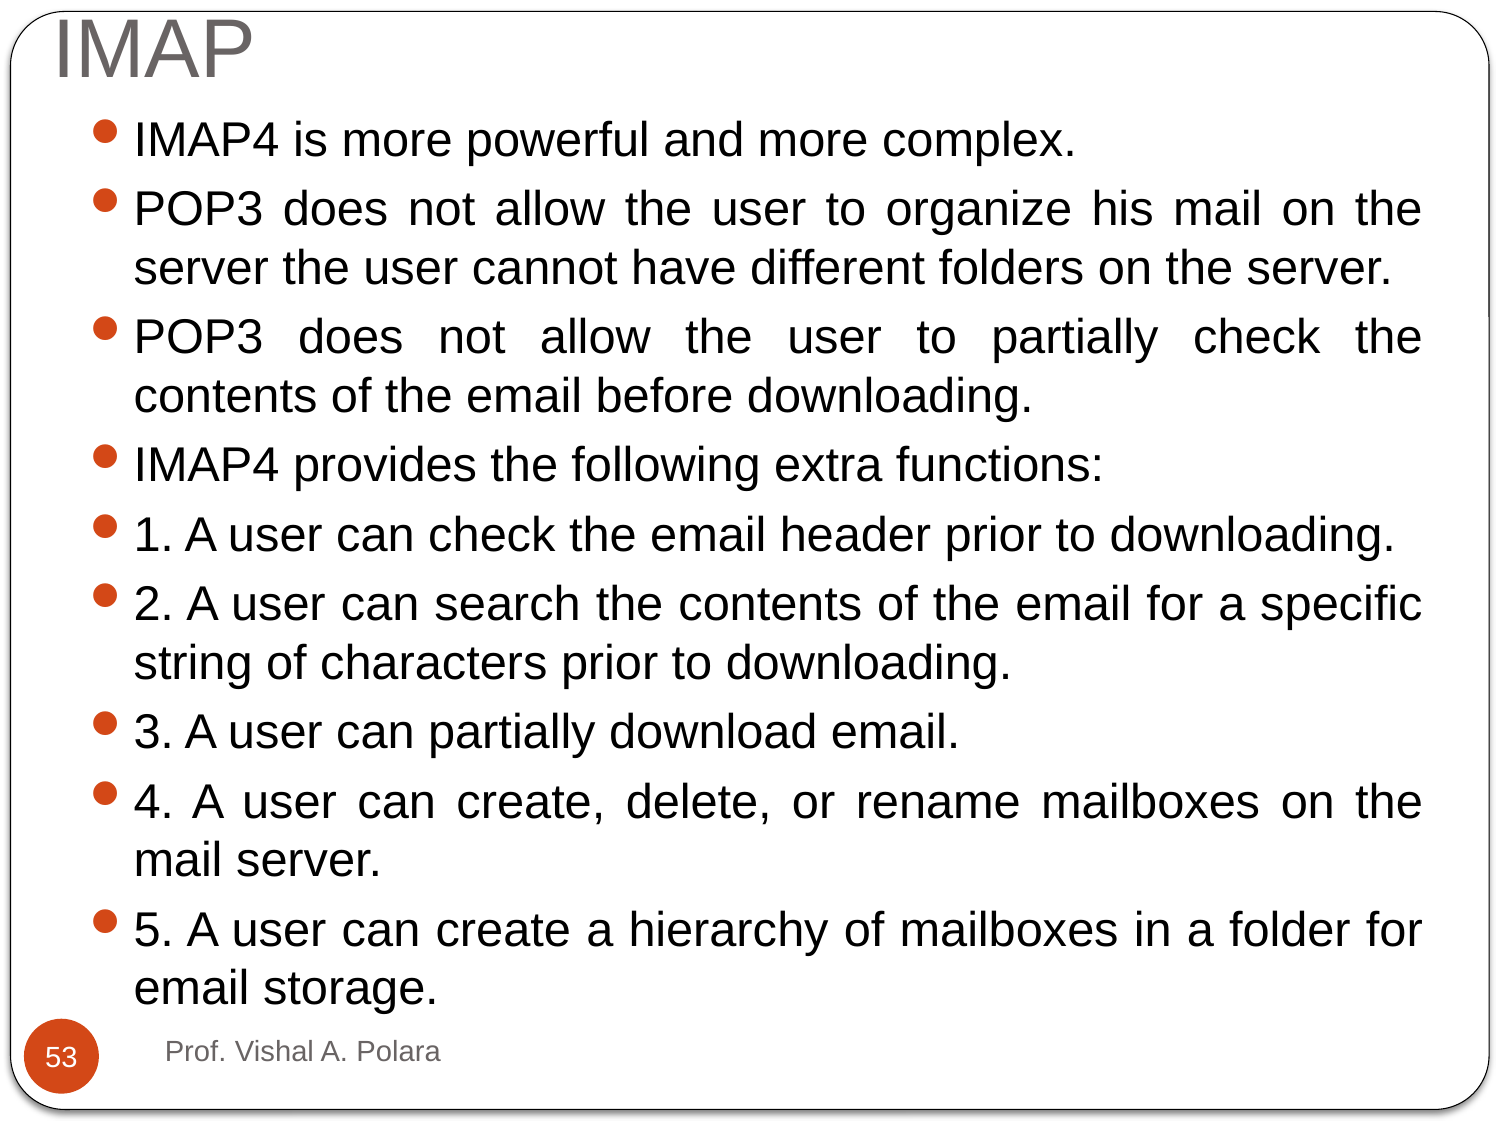

IMAP
IMAP4 is more powerful and more complex.
POP3 does not allow the user to organize his mail on the server the user cannot have different folders on the server.
POP3 does not allow the user to partially check the contents of the email before downloading.
IMAP4 provides the following extra functions:
1. A user can check the email header prior to downloading.
2. A user can search the contents of the email for a specific string of characters prior to downloading.
3. A user can partially download email.
4. A user can create, delete, or rename mailboxes on the mail server.
5. A user can create a hierarchy of mailboxes in a folder for email storage.

Prof. Vishal A. Polara
53